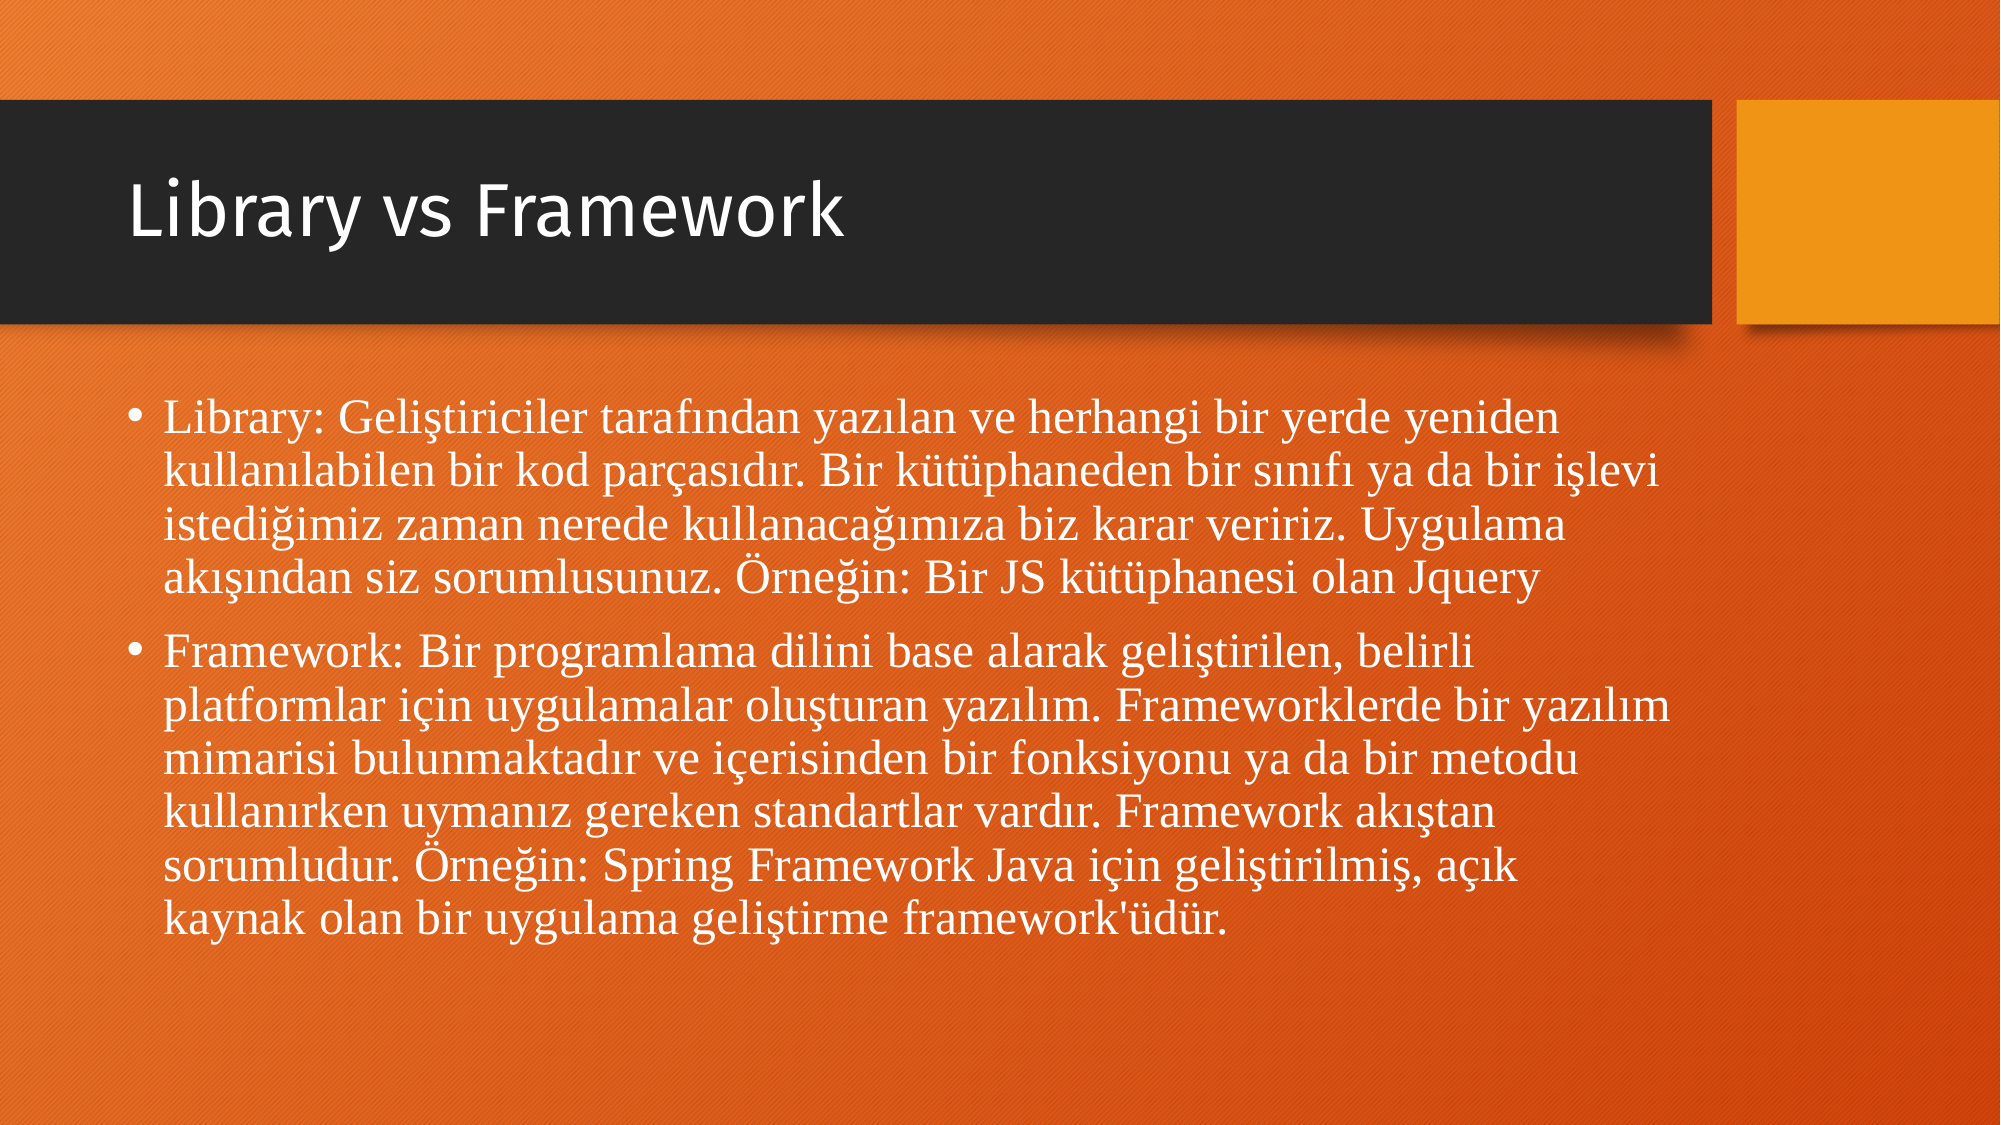

# Library vs Framework
Library: Geliştiriciler tarafından yazılan ve herhangi bir yerde yeniden kullanılabilen bir kod parçasıdır. Bir kütüphaneden bir sınıfı ya da bir işlevi istediğimiz zaman nerede kullanacağımıza biz karar veririz. Uygulama akışından siz sorumlusunuz. Örneğin: Bir JS kütüphanesi olan Jquery
Framework: Bir programlama dilini base alarak geliştirilen, belirli platformlar için uygulamalar oluşturan yazılım. Frameworklerde bir yazılım mimarisi bulunmaktadır ve içerisinden bir fonksiyonu ya da bir metodu kullanırken uymanız gereken standartlar vardır. Framework akıştan sorumludur. Örneğin: Spring Framework Java için geliştirilmiş, açık kaynak olan bir uygulama geliştirme framework'üdür.